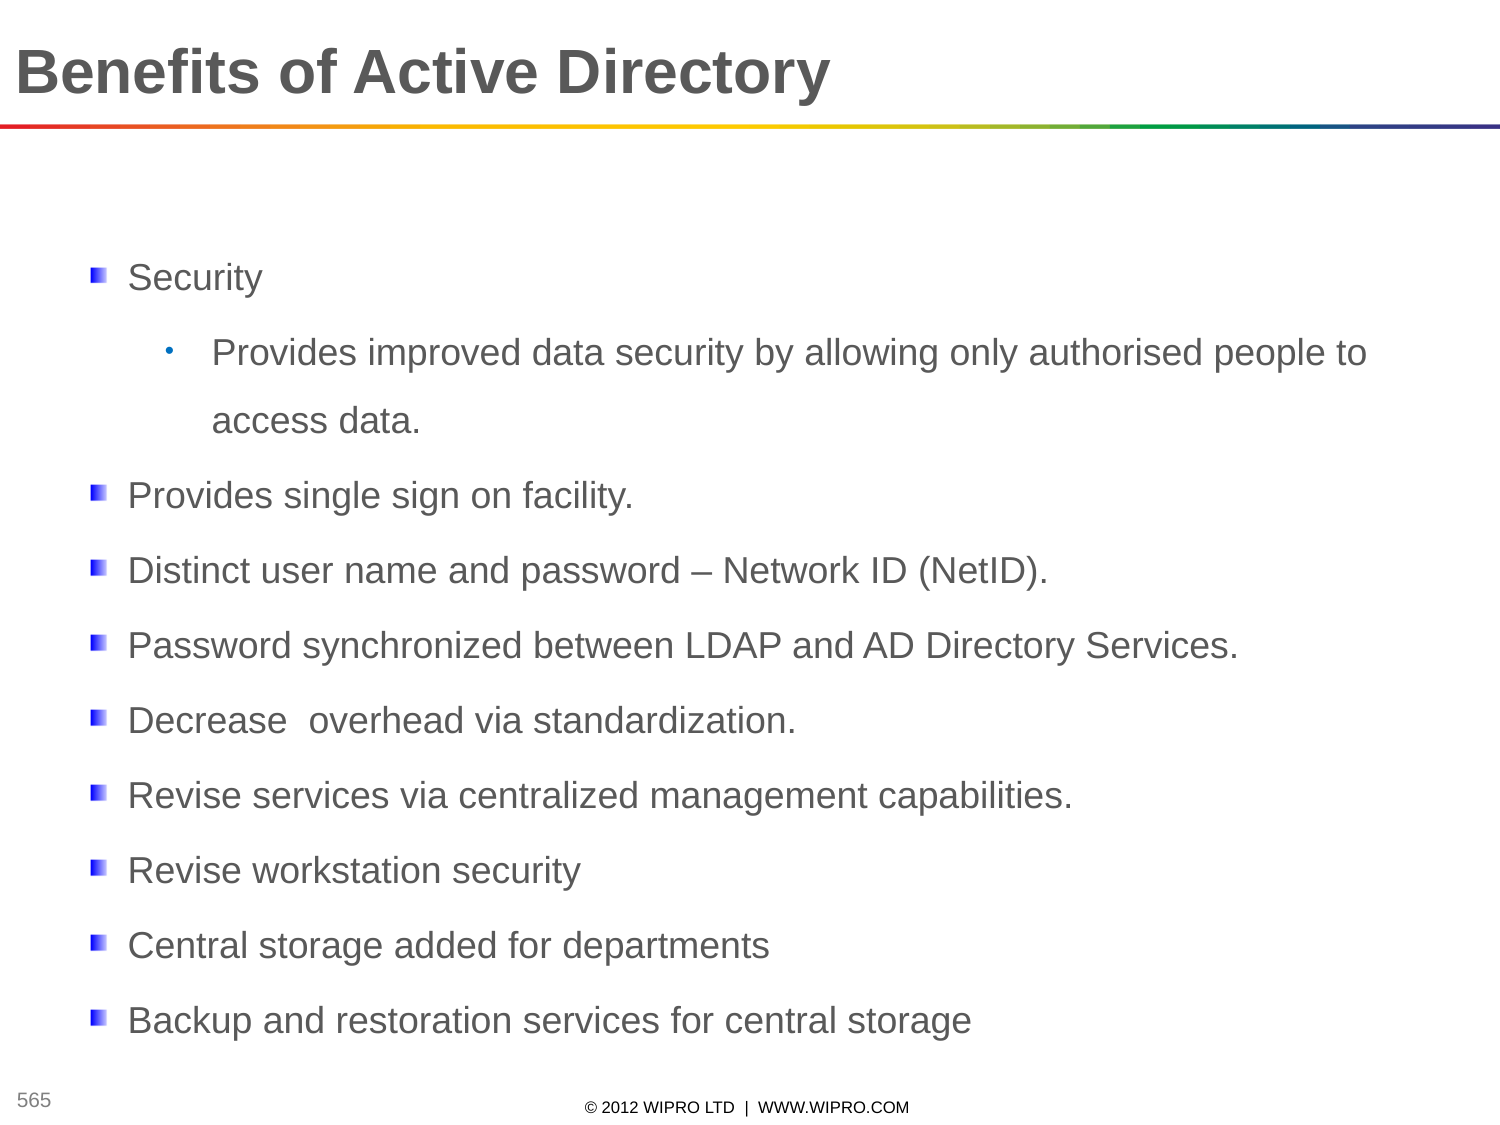

Benefits of Active Directory
Security
Provides improved data security by allowing only authorised people to access data.
Provides single sign on facility.
Distinct user name and password – Network ID (NetID).
Password synchronized between LDAP and AD Directory Services.
Decrease  overhead via standardization.
Revise services via centralized management capabilities.
Revise workstation security
Central storage added for departments
Backup and restoration services for central storage